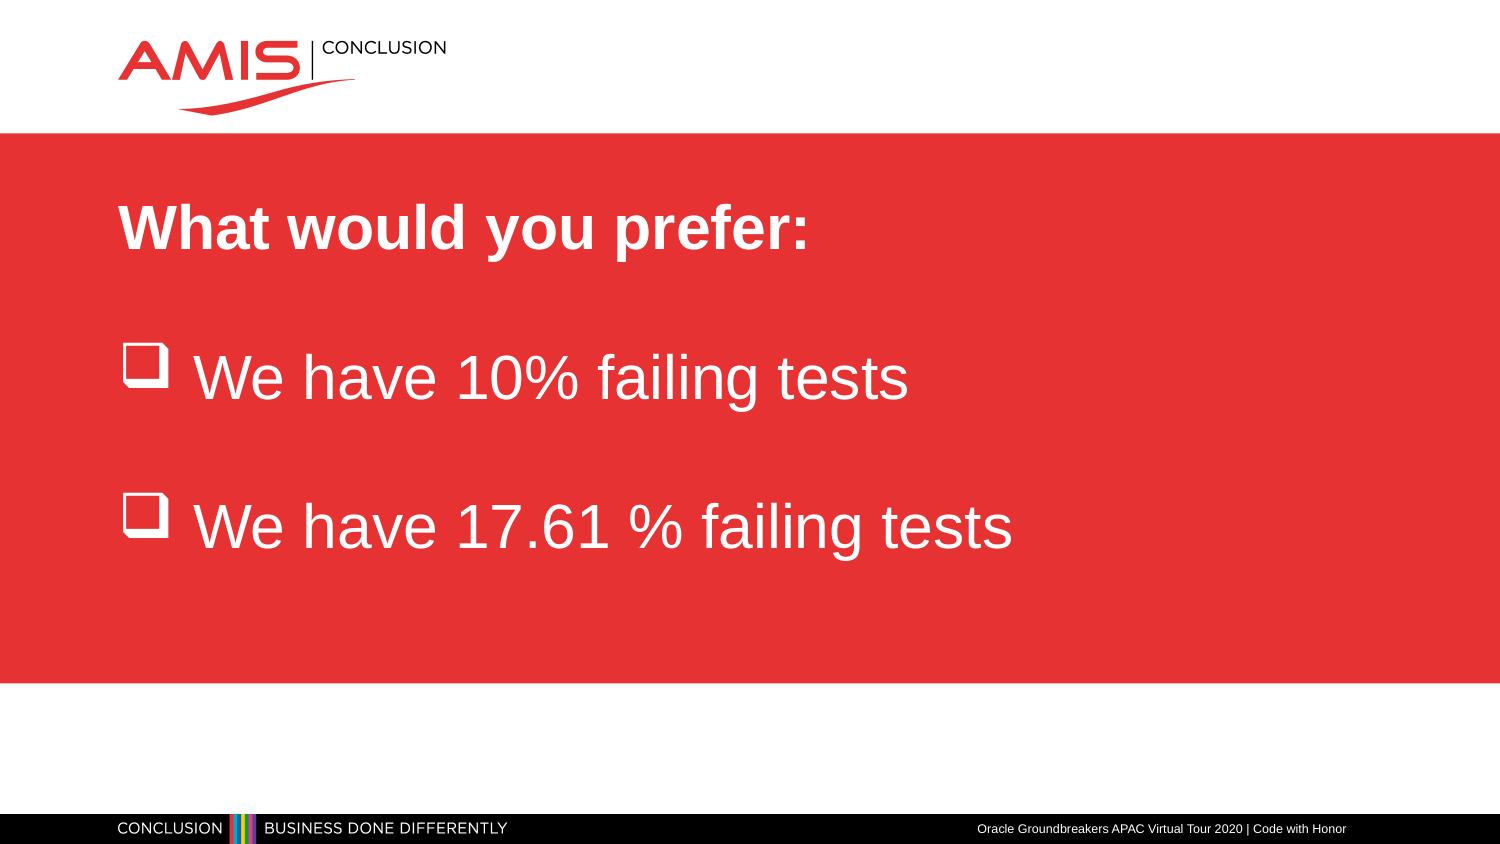

# What would you prefer:
We have 10% failing tests
We have 17.61 % failing tests
Oracle Groundbreakers APAC Virtual Tour 2020 | Code with Honor